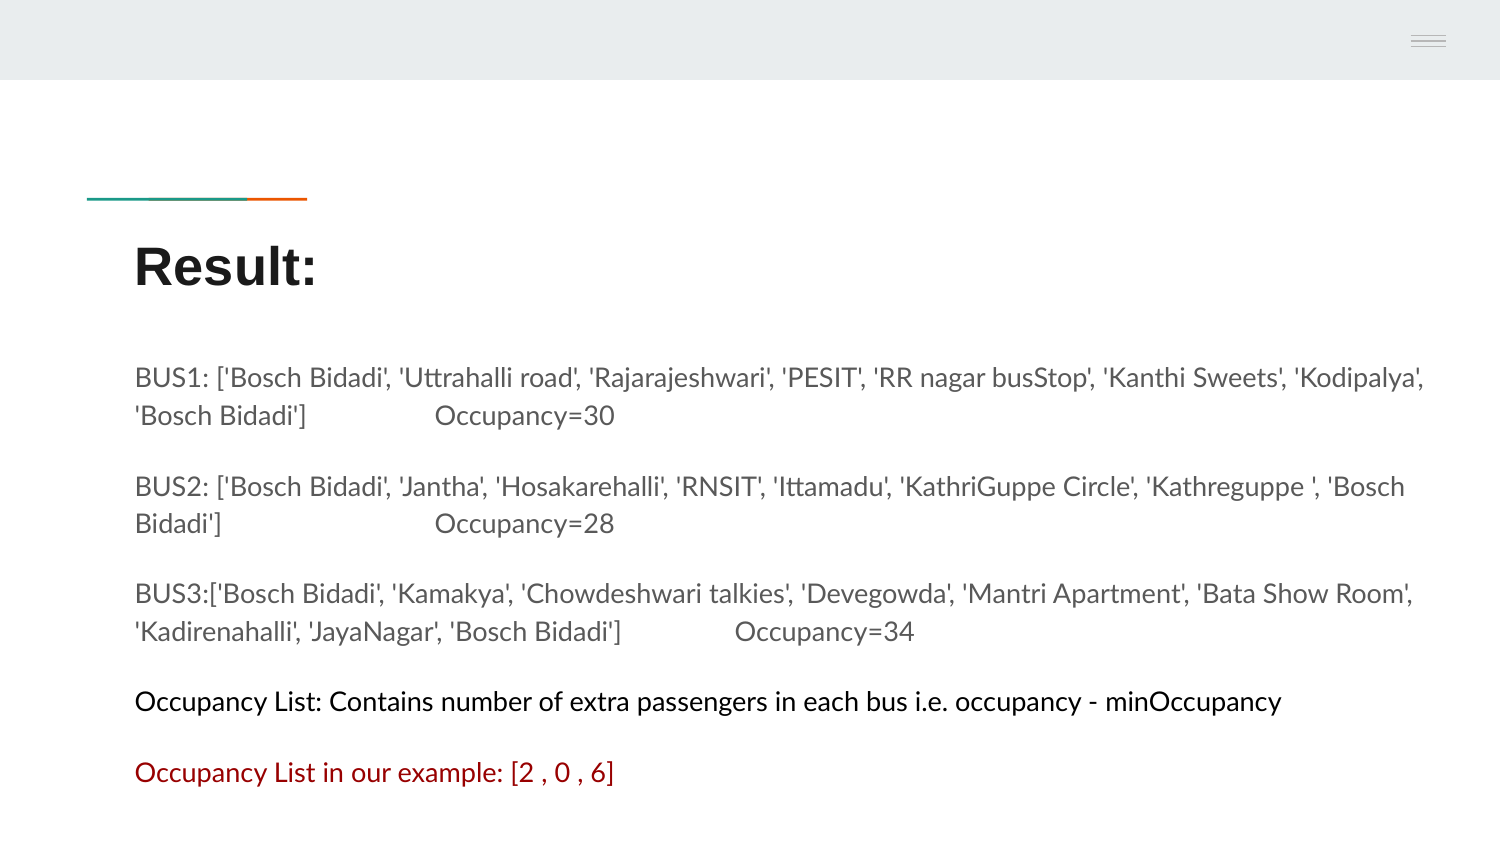

# Result:
BUS1: ['Bosch Bidadi', 'Uttrahalli road', 'Rajarajeshwari', 'PESIT', 'RR nagar busStop', 'Kanthi Sweets', 'Kodipalya', 'Bosch Bidadi']	Occupancy=30
BUS2: ['Bosch Bidadi', 'Jantha', 'Hosakarehalli', 'RNSIT', 'Ittamadu', 'KathriGuppe Circle', 'Kathreguppe ', 'Bosch Bidadi']		Occupancy=28
BUS3:['Bosch Bidadi', 'Kamakya', 'Chowdeshwari talkies', 'Devegowda', 'Mantri Apartment', 'Bata Show Room', 'Kadirenahalli', 'JayaNagar', 'Bosch Bidadi']	Occupancy=34
Occupancy List: Contains number of extra passengers in each bus i.e. occupancy - minOccupancy
Occupancy List in our example: [2 , 0 , 6]